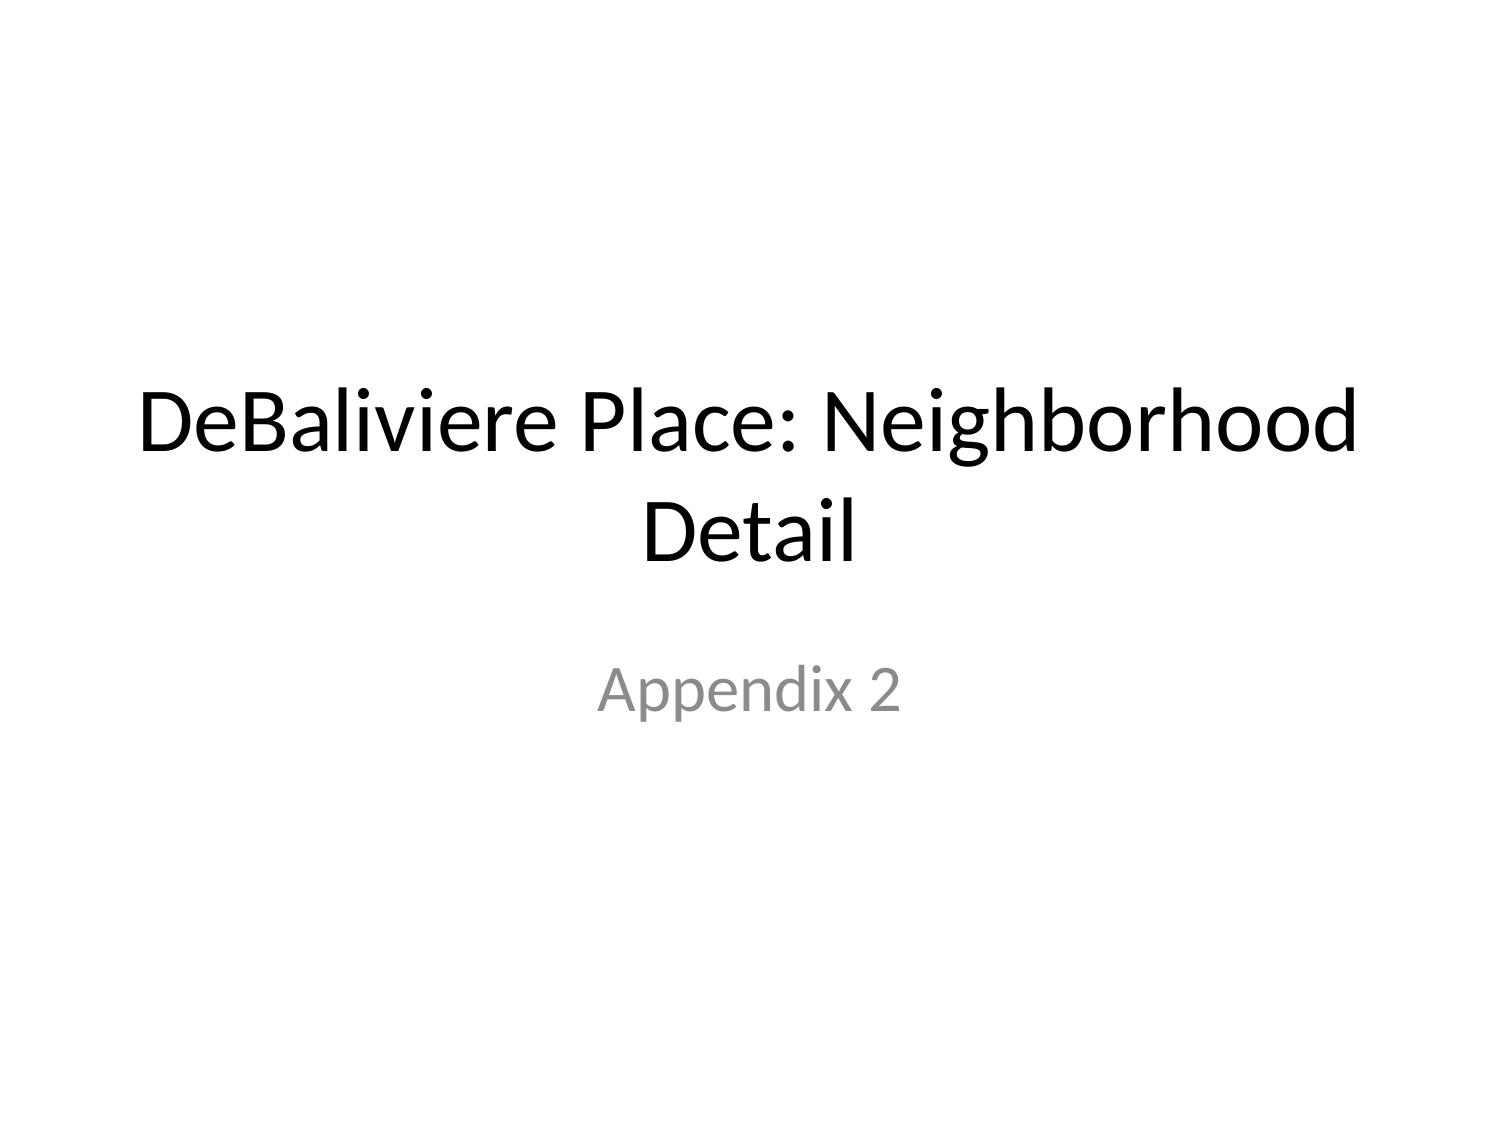

# DeBaliviere Place: Neighborhood Detail
Appendix 2